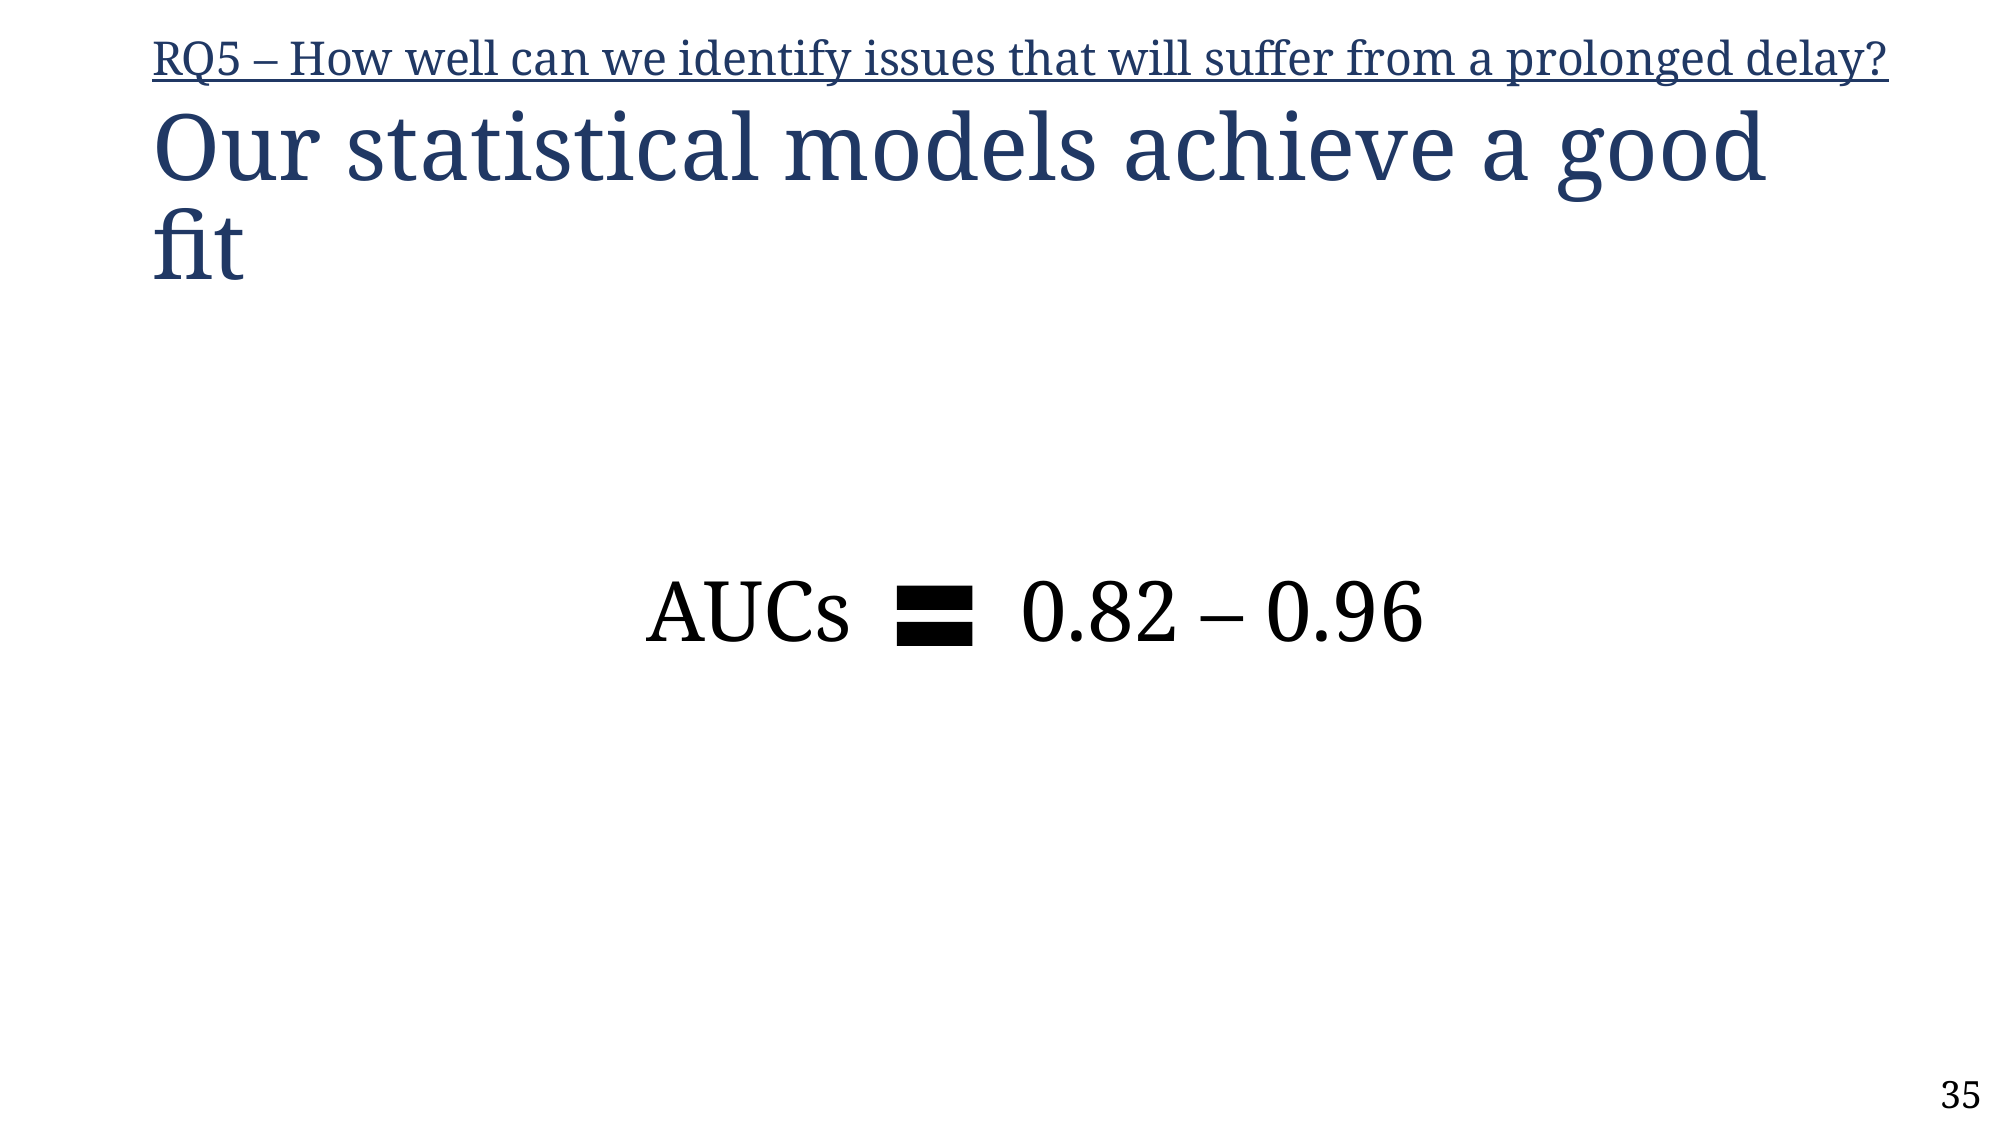

RQ5 – How well can we identify issues that will suffer from a prolonged delay?
# Our statistical models achieve a good fit
AUCs
0.82 – 0.96

35